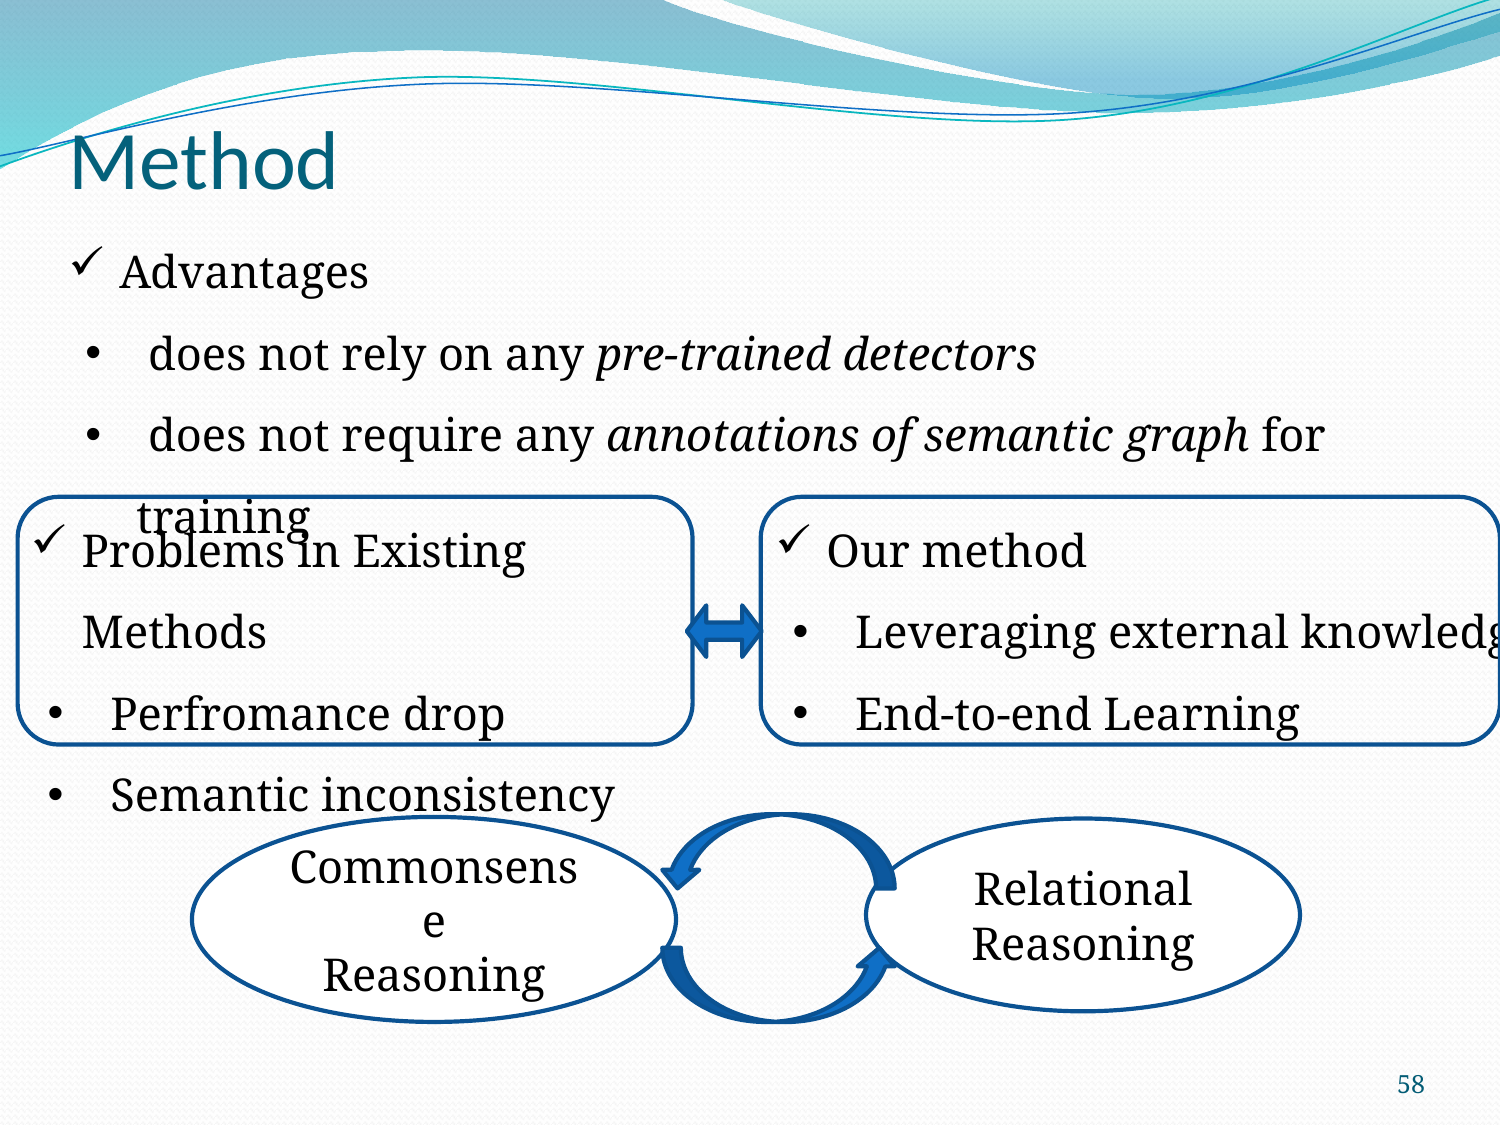

Method
Advantages
 does not rely on any pre-trained detectors
 does not require any annotations of semantic graph for training
Problems in Existing Methods
 Perfromance drop
 Semantic inconsistency
Our method
 Leveraging external knowledge
 End-to-end Learning

Commonsense
Reasoning
Relational
Reasoning

58